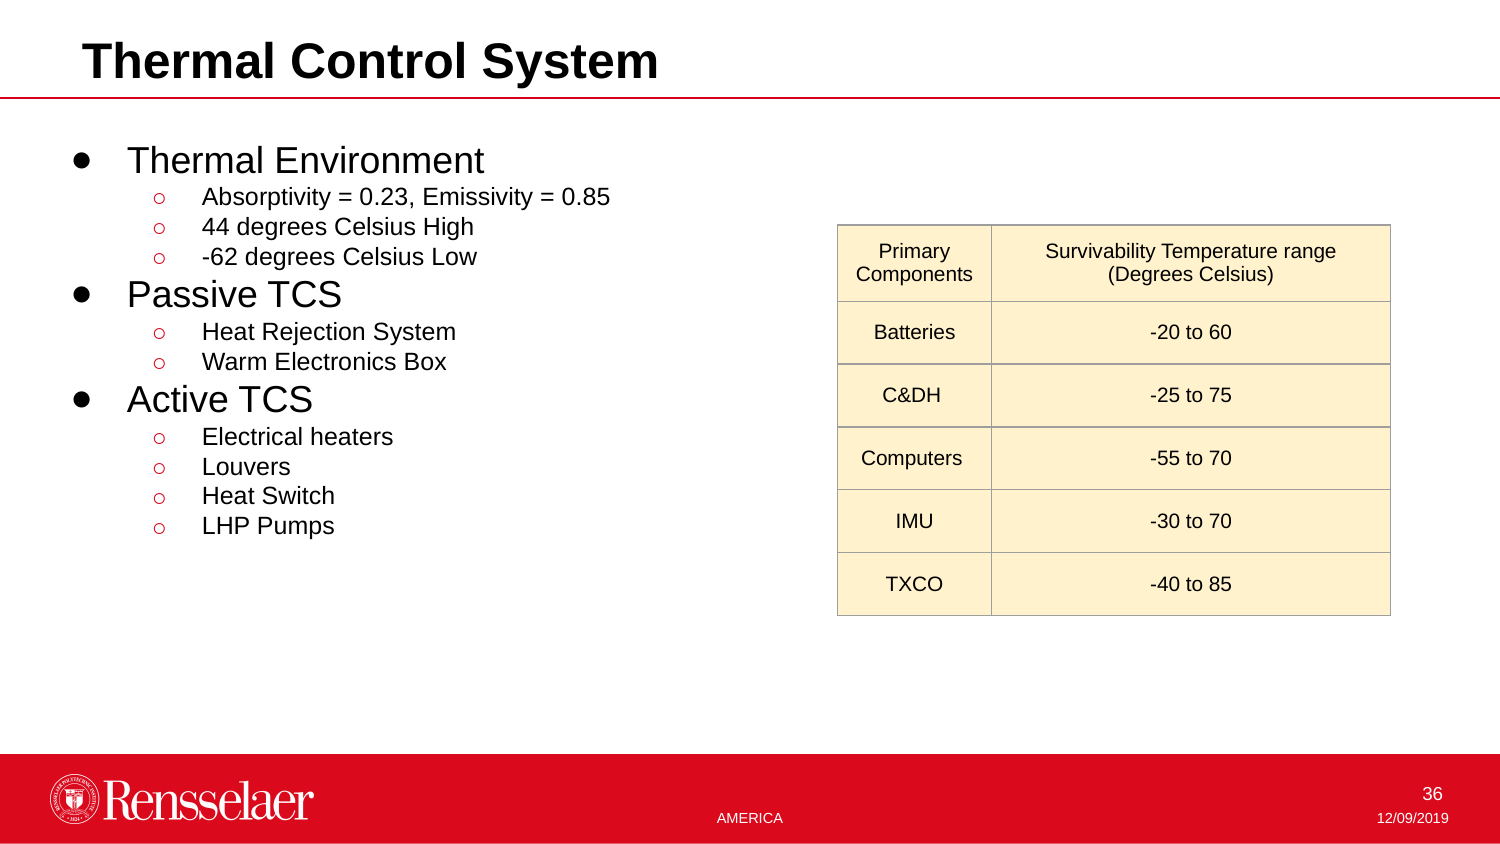

Thermal Control System
Thermal Environment
Absorptivity = 0.23, Emissivity = 0.85
44 degrees Celsius High
-62 degrees Celsius Low
Passive TCS
Heat Rejection System
Warm Electronics Box
Active TCS
Electrical heaters
Louvers
Heat Switch
LHP Pumps

| Primary Components | Survivability Temperature range (Degrees Celsius) |
| --- | --- |
| Batteries | -20 to 60 |
| C&DH | -25 to 75 |
| Computers | -55 to 70 |
| IMU | -30 to 70 |
| TXCO | -40 to 85 |